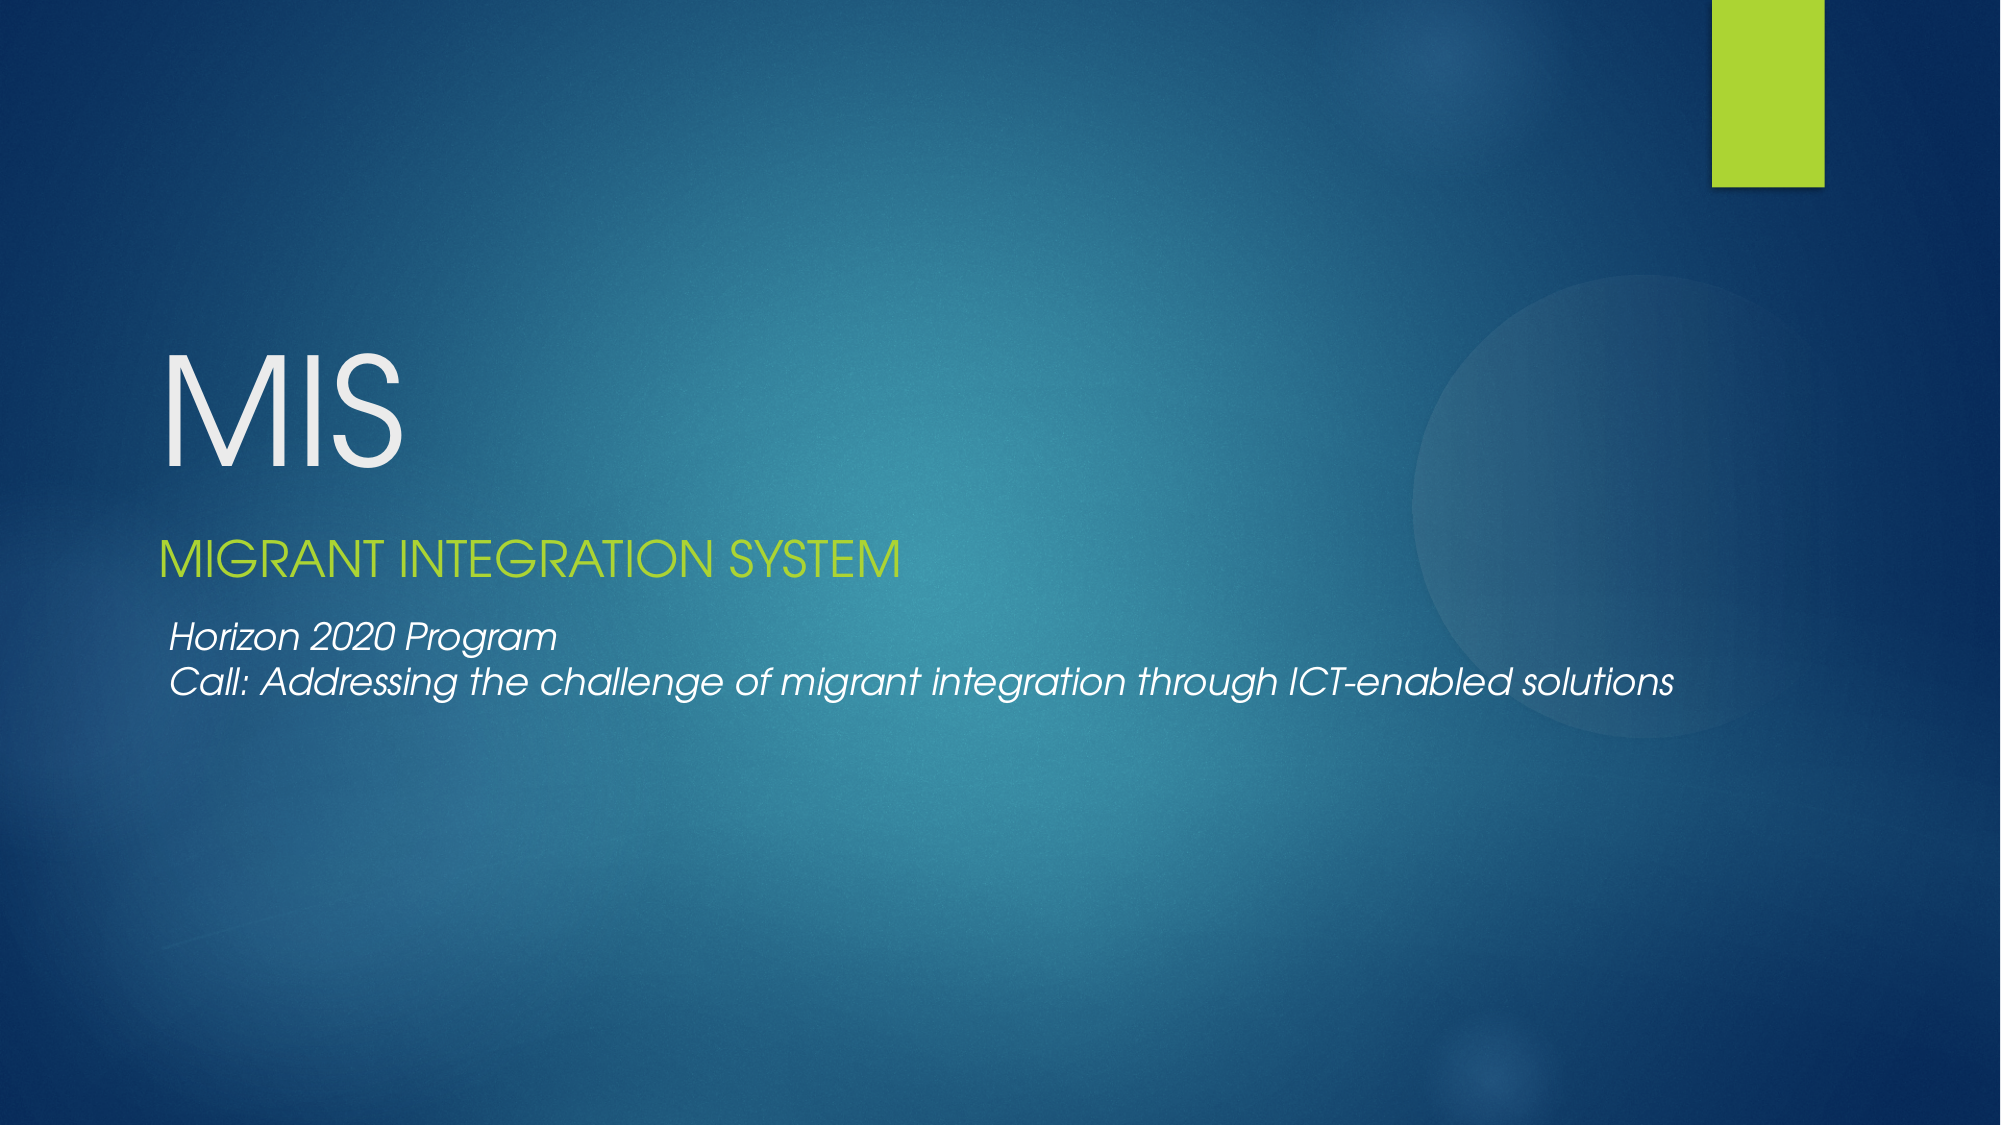

MIS
Migrant integration system
Horizon 2020 Program
Call: Addressing the challenge of migrant integration through ICT-enabled solutions